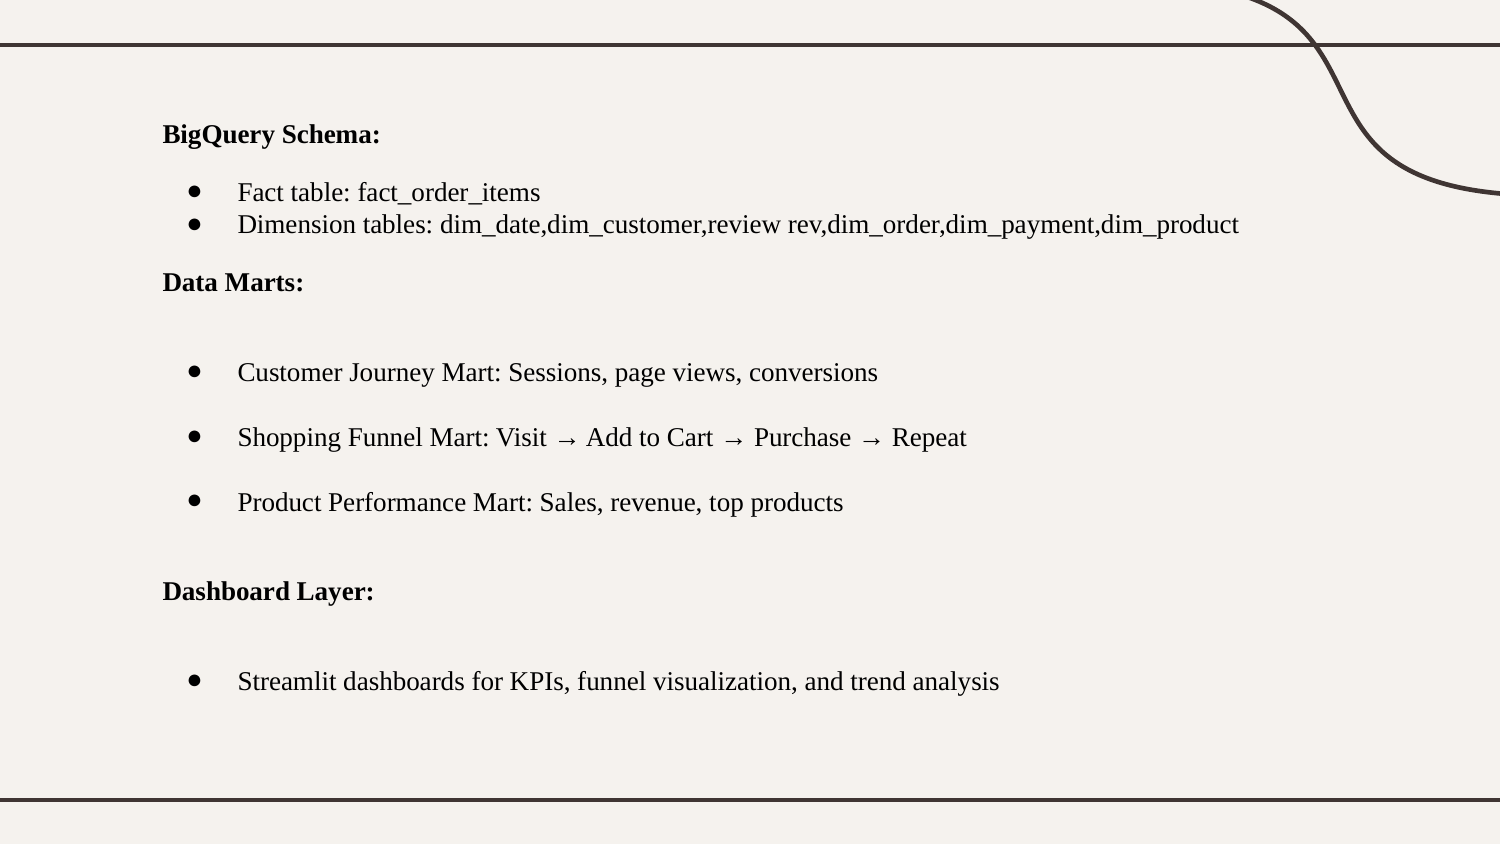

BigQuery Schema:
Fact table: fact_order_items
Dimension tables: dim_date,dim_customer,review rev,dim_order,dim_payment,dim_product
Data Marts:
Customer Journey Mart: Sessions, page views, conversions
Shopping Funnel Mart: Visit → Add to Cart → Purchase → Repeat
Product Performance Mart: Sales, revenue, top products
Dashboard Layer:
Streamlit dashboards for KPIs, funnel visualization, and trend analysis